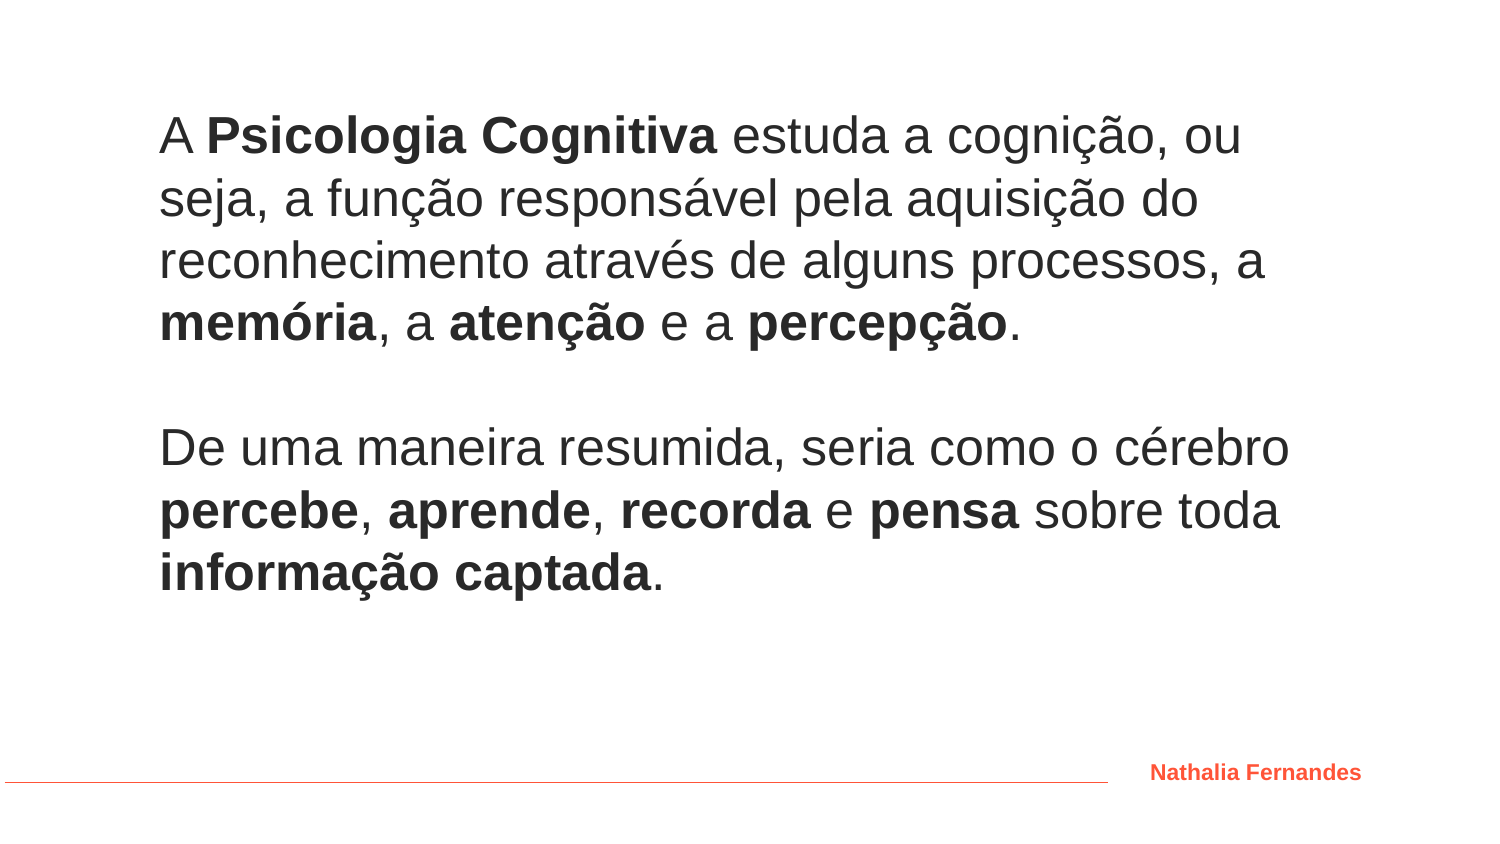

A Psicologia Cognitiva estuda a cognição, ou seja, a função responsável pela aquisição do reconhecimento através de alguns processos, a memória, a atenção e a percepção.

De uma maneira resumida, seria como o cérebro percebe, aprende, recorda e pensa sobre toda informação captada.
Nathalia Fernandes